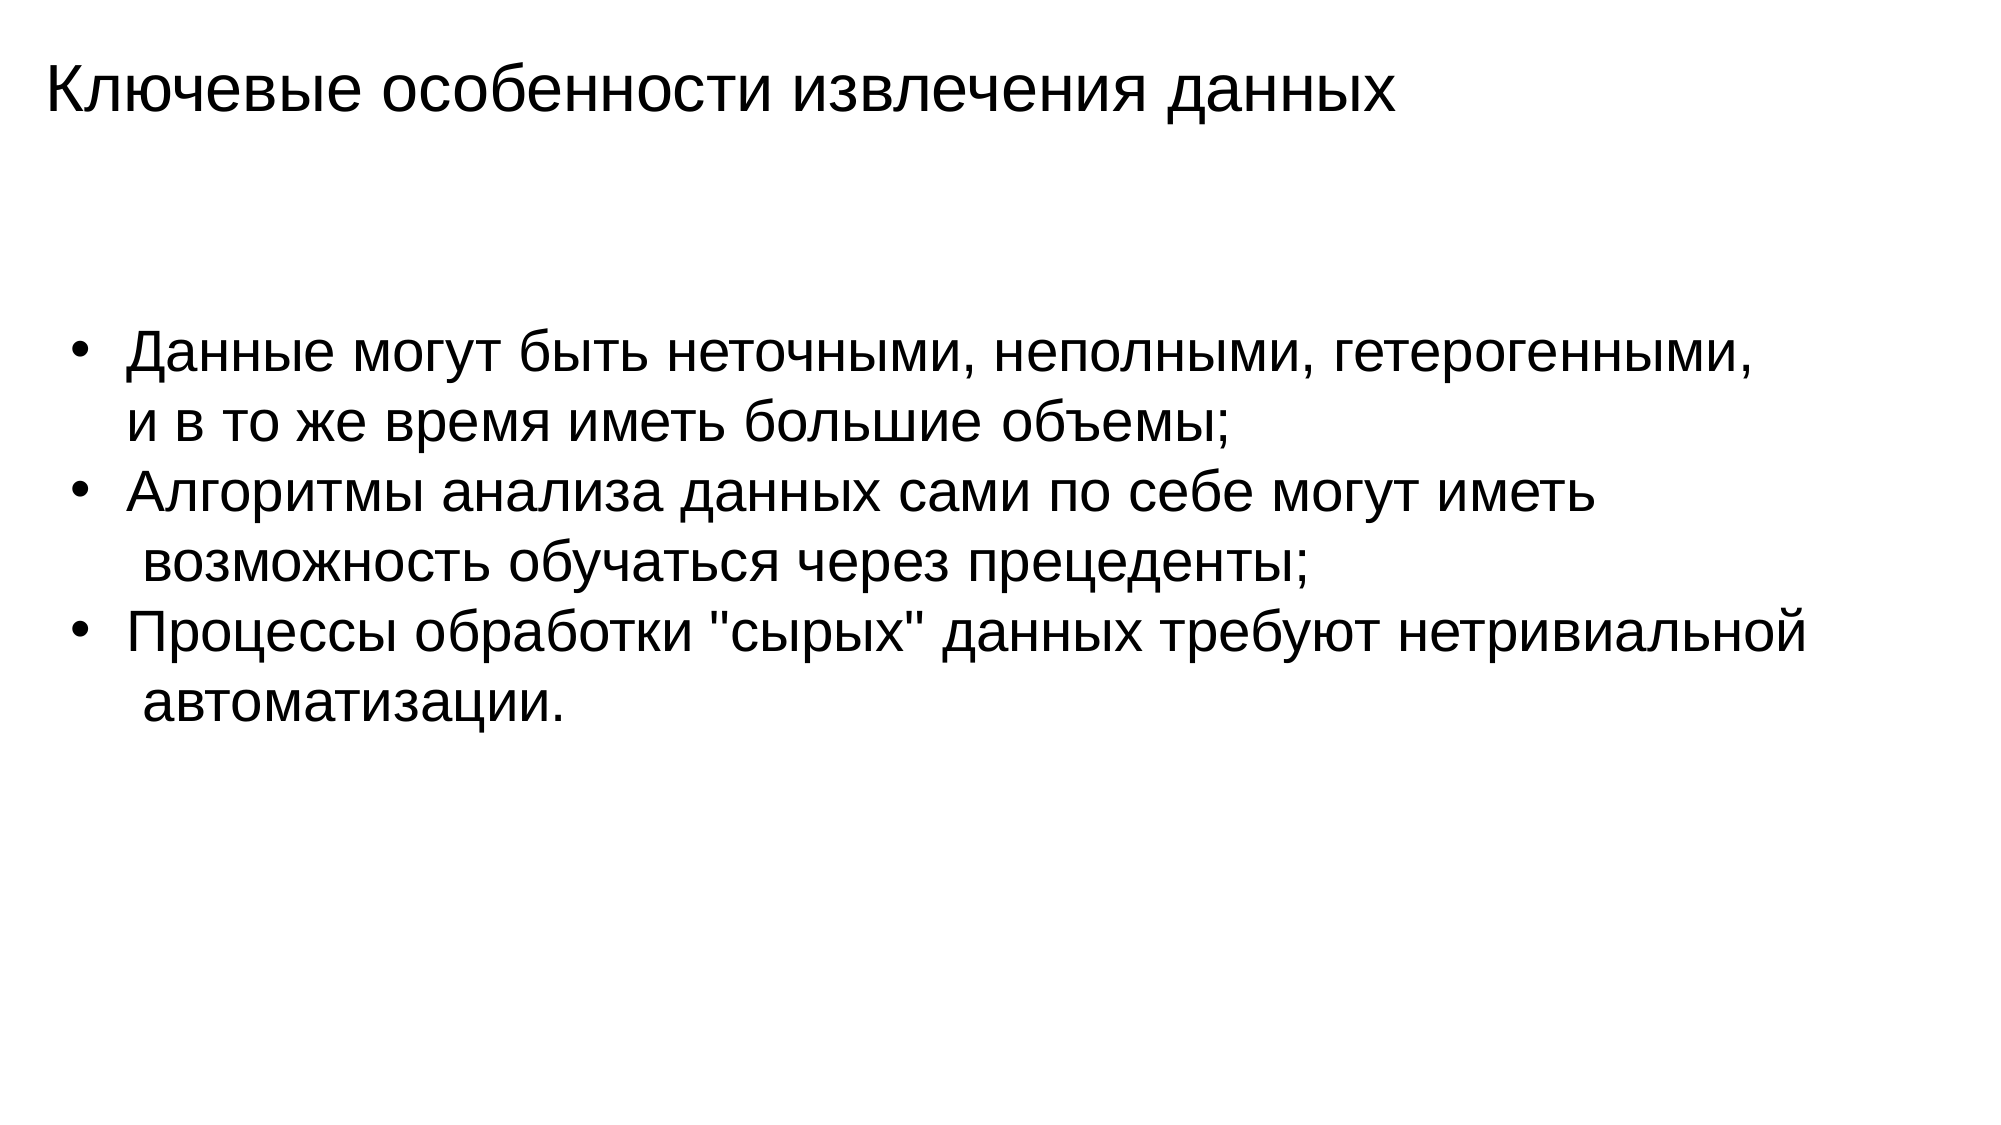

# Ключевые особенности извлечения данных
Данные могут быть неточными, неполными, гетерогенными,  и в то же время иметь большие объемы;
Алгоритмы анализа данных сами по себе могут иметь  возможность обучаться через прецеденты;
Процессы обработки "сырых" данных требуют нетривиальной  автоматизации.